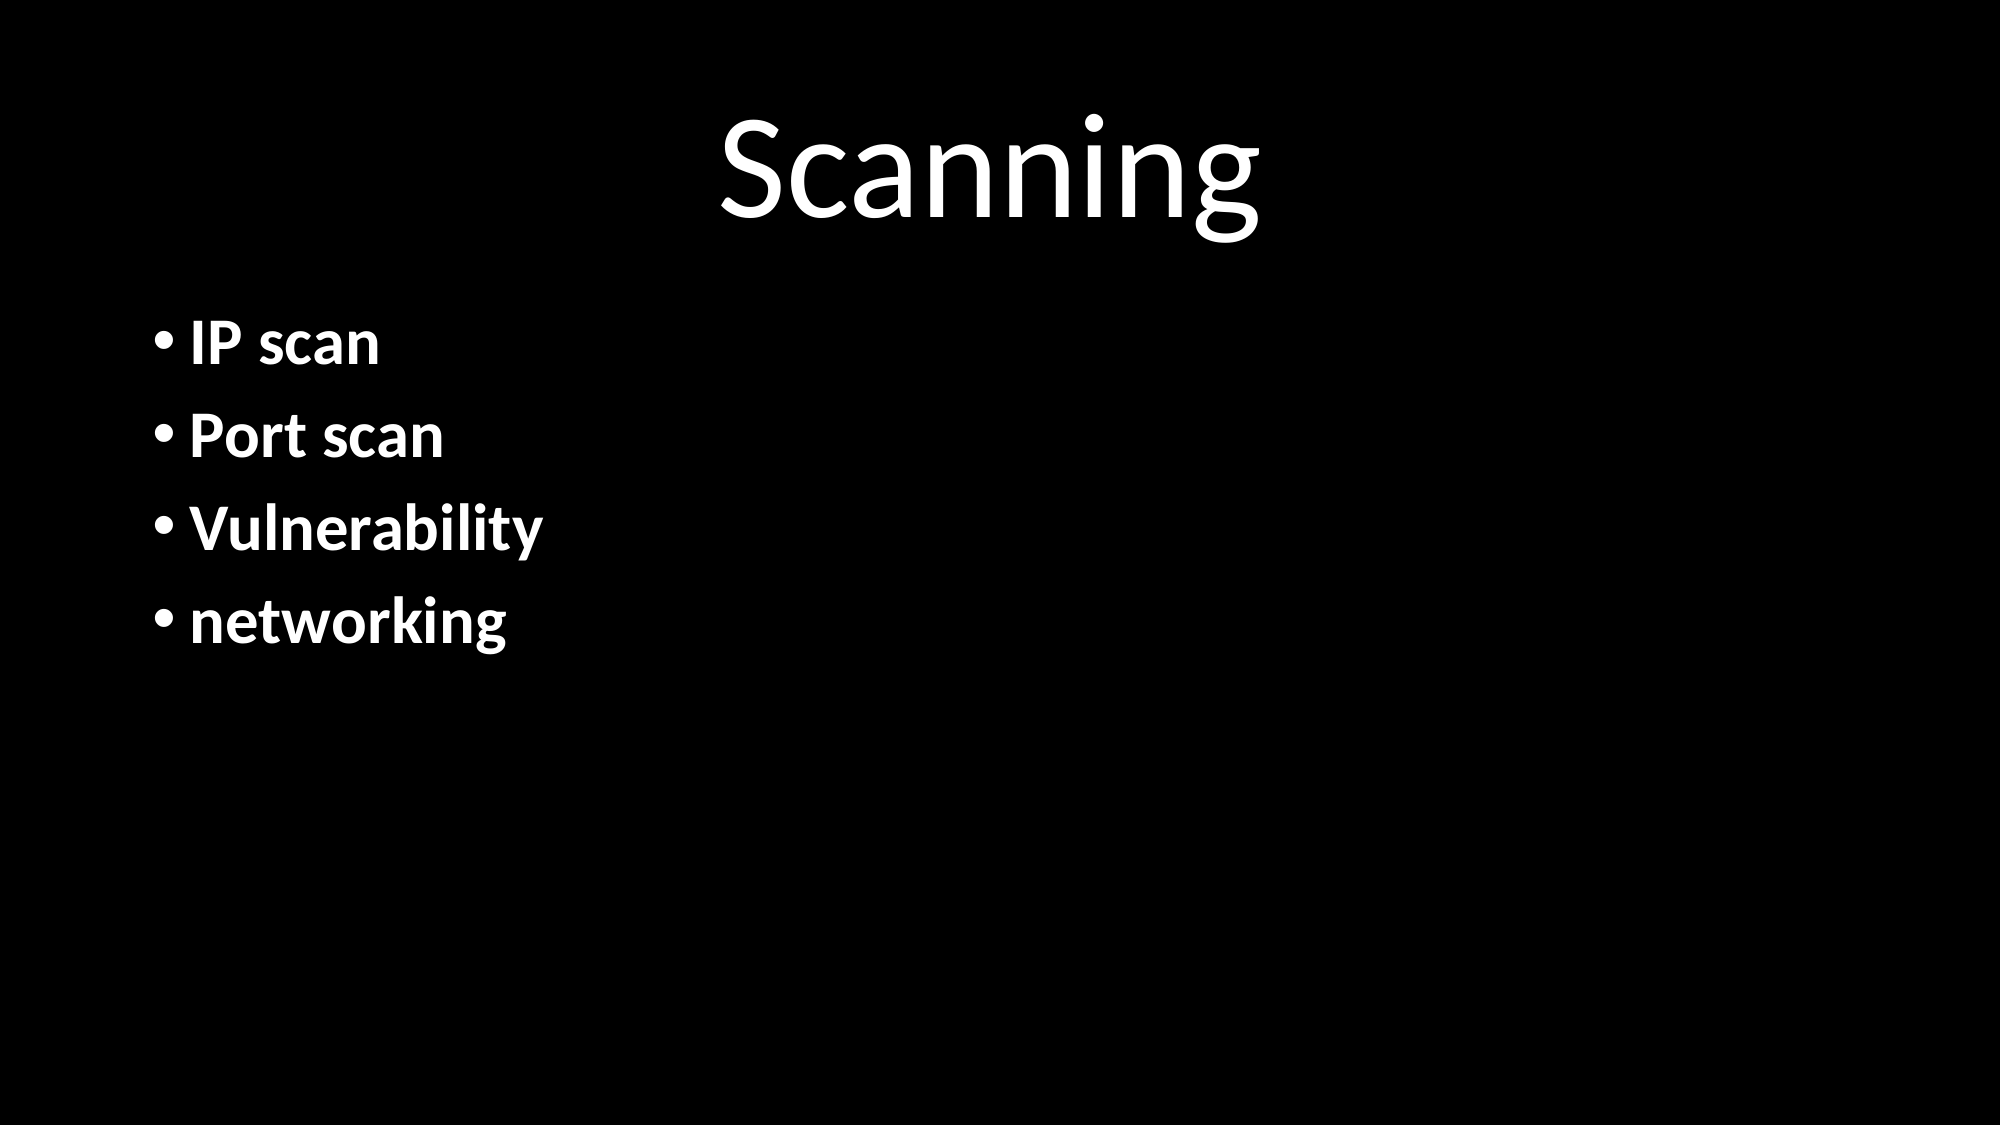

# Scanning
IP scan
Port scan
Vulnerability
networking